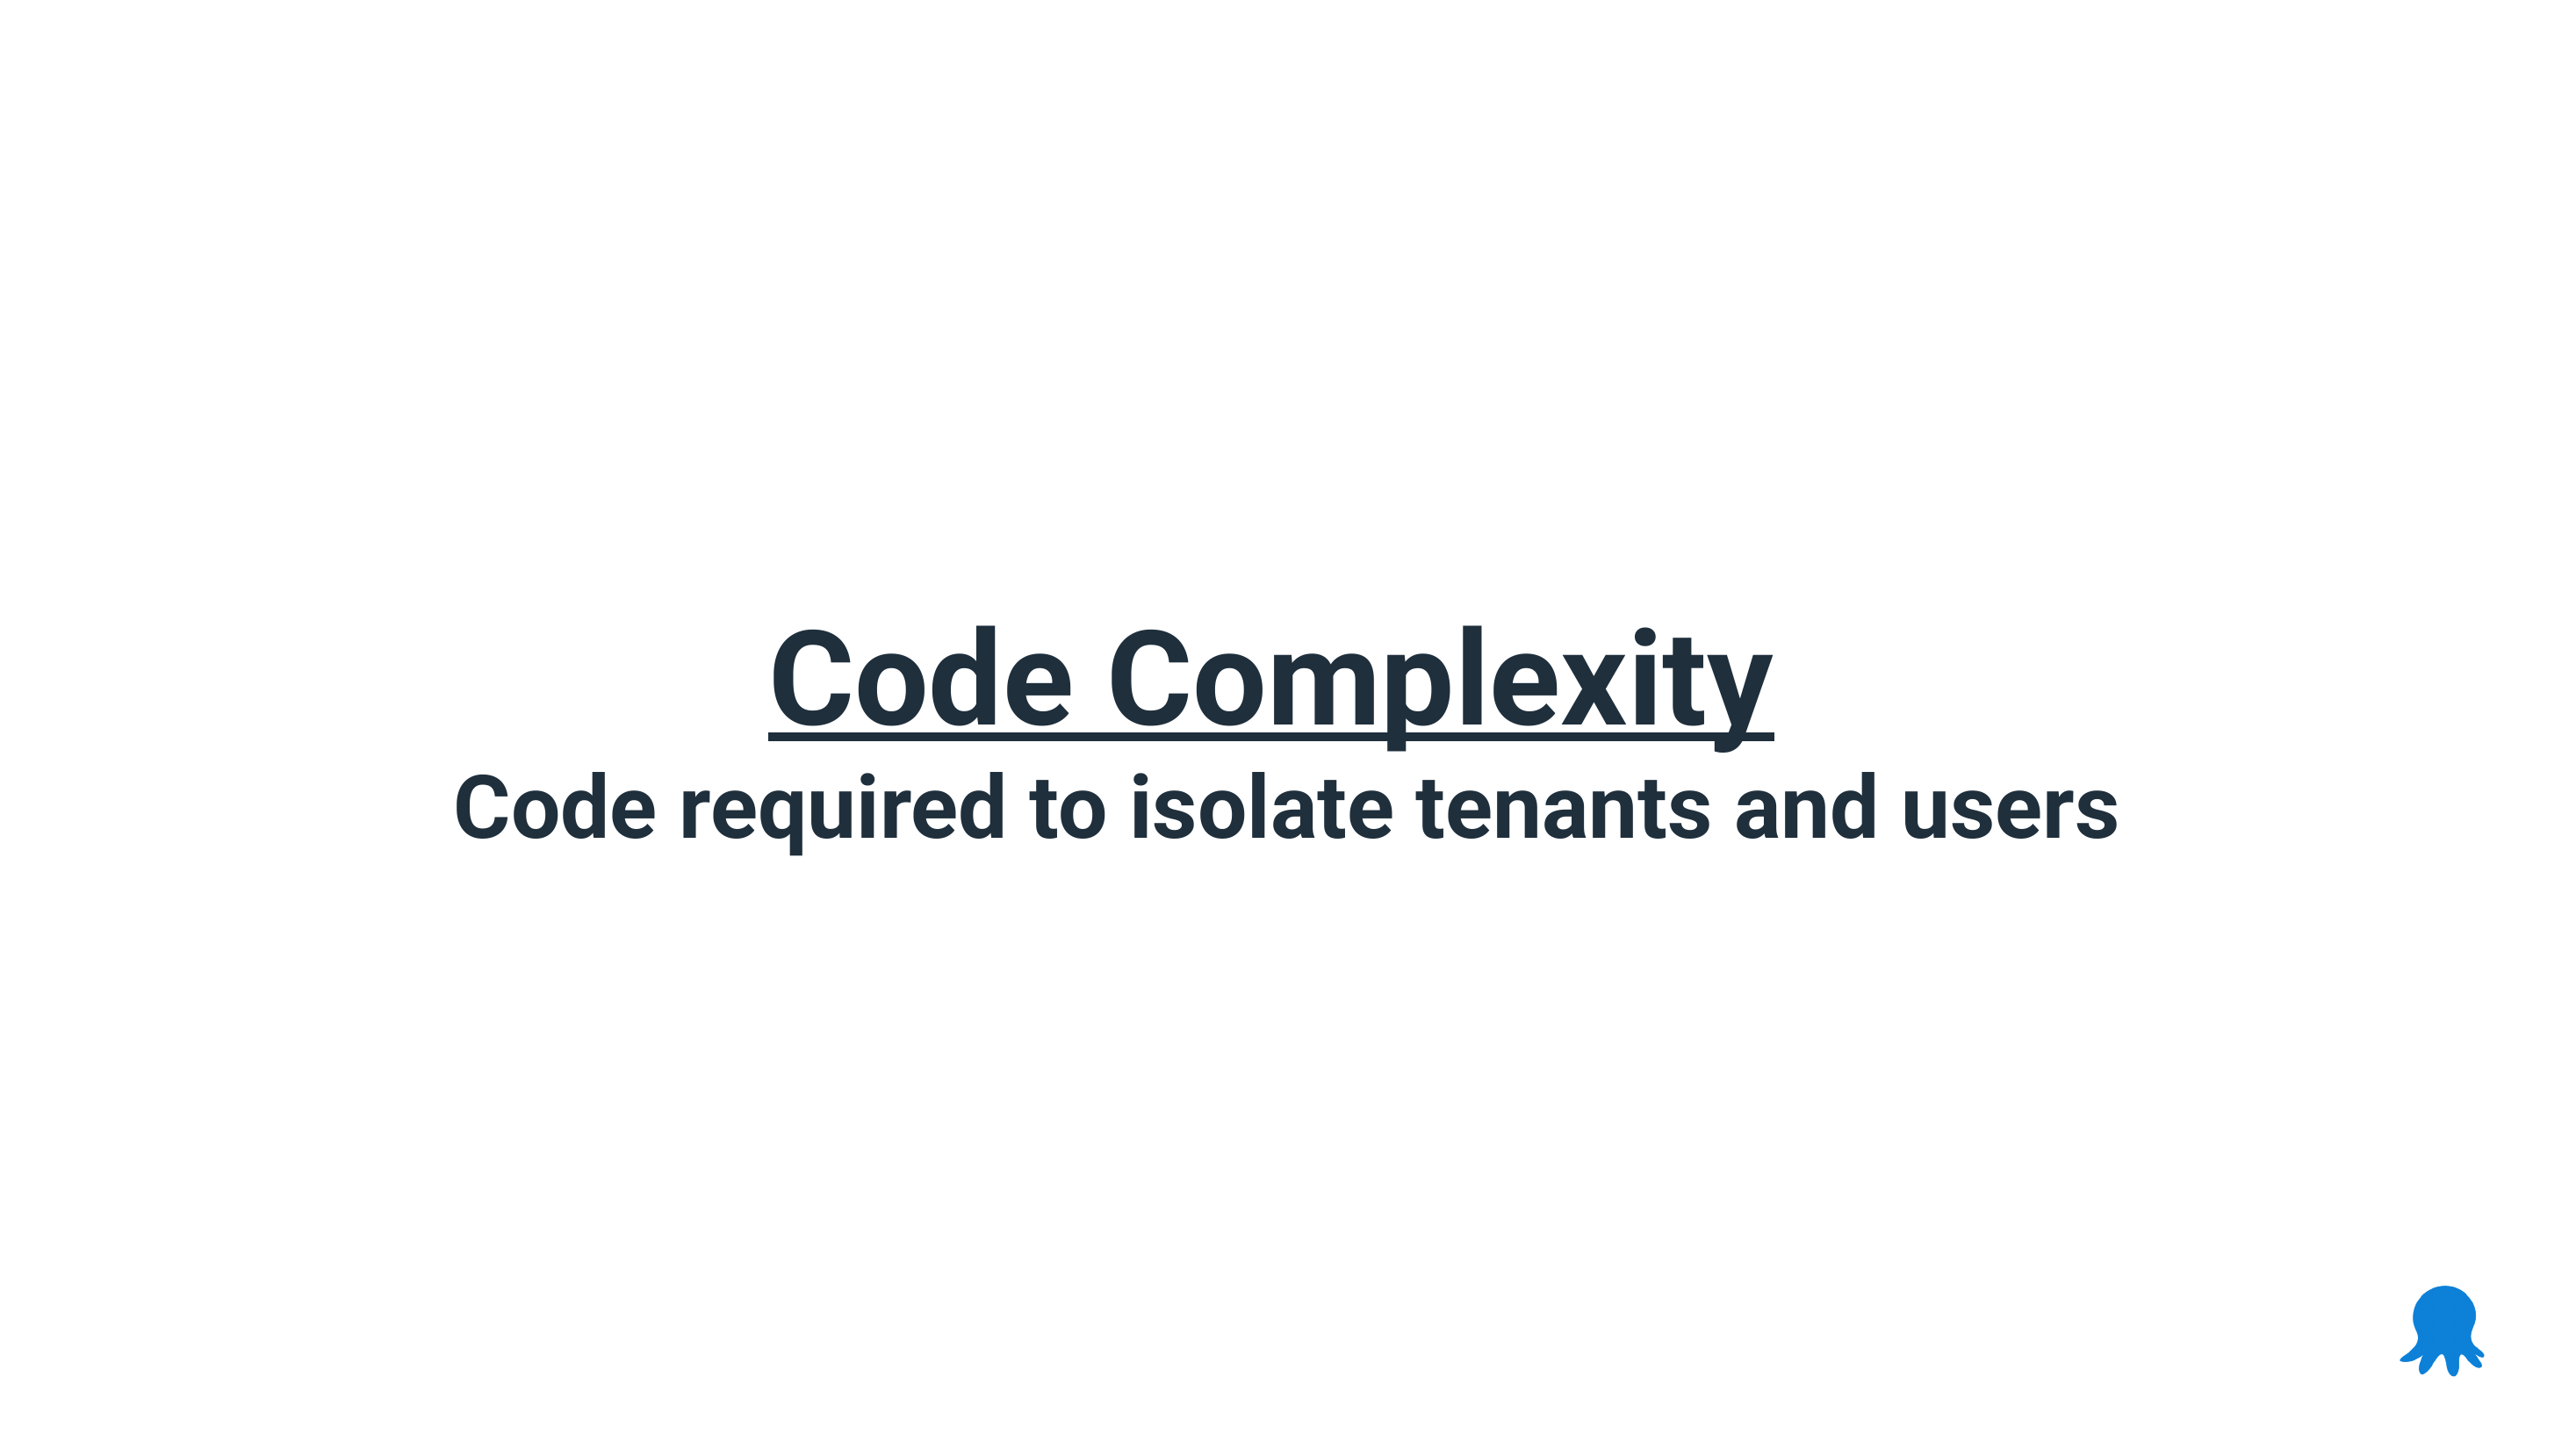

Code Complexity
Code required to isolate tenants and users